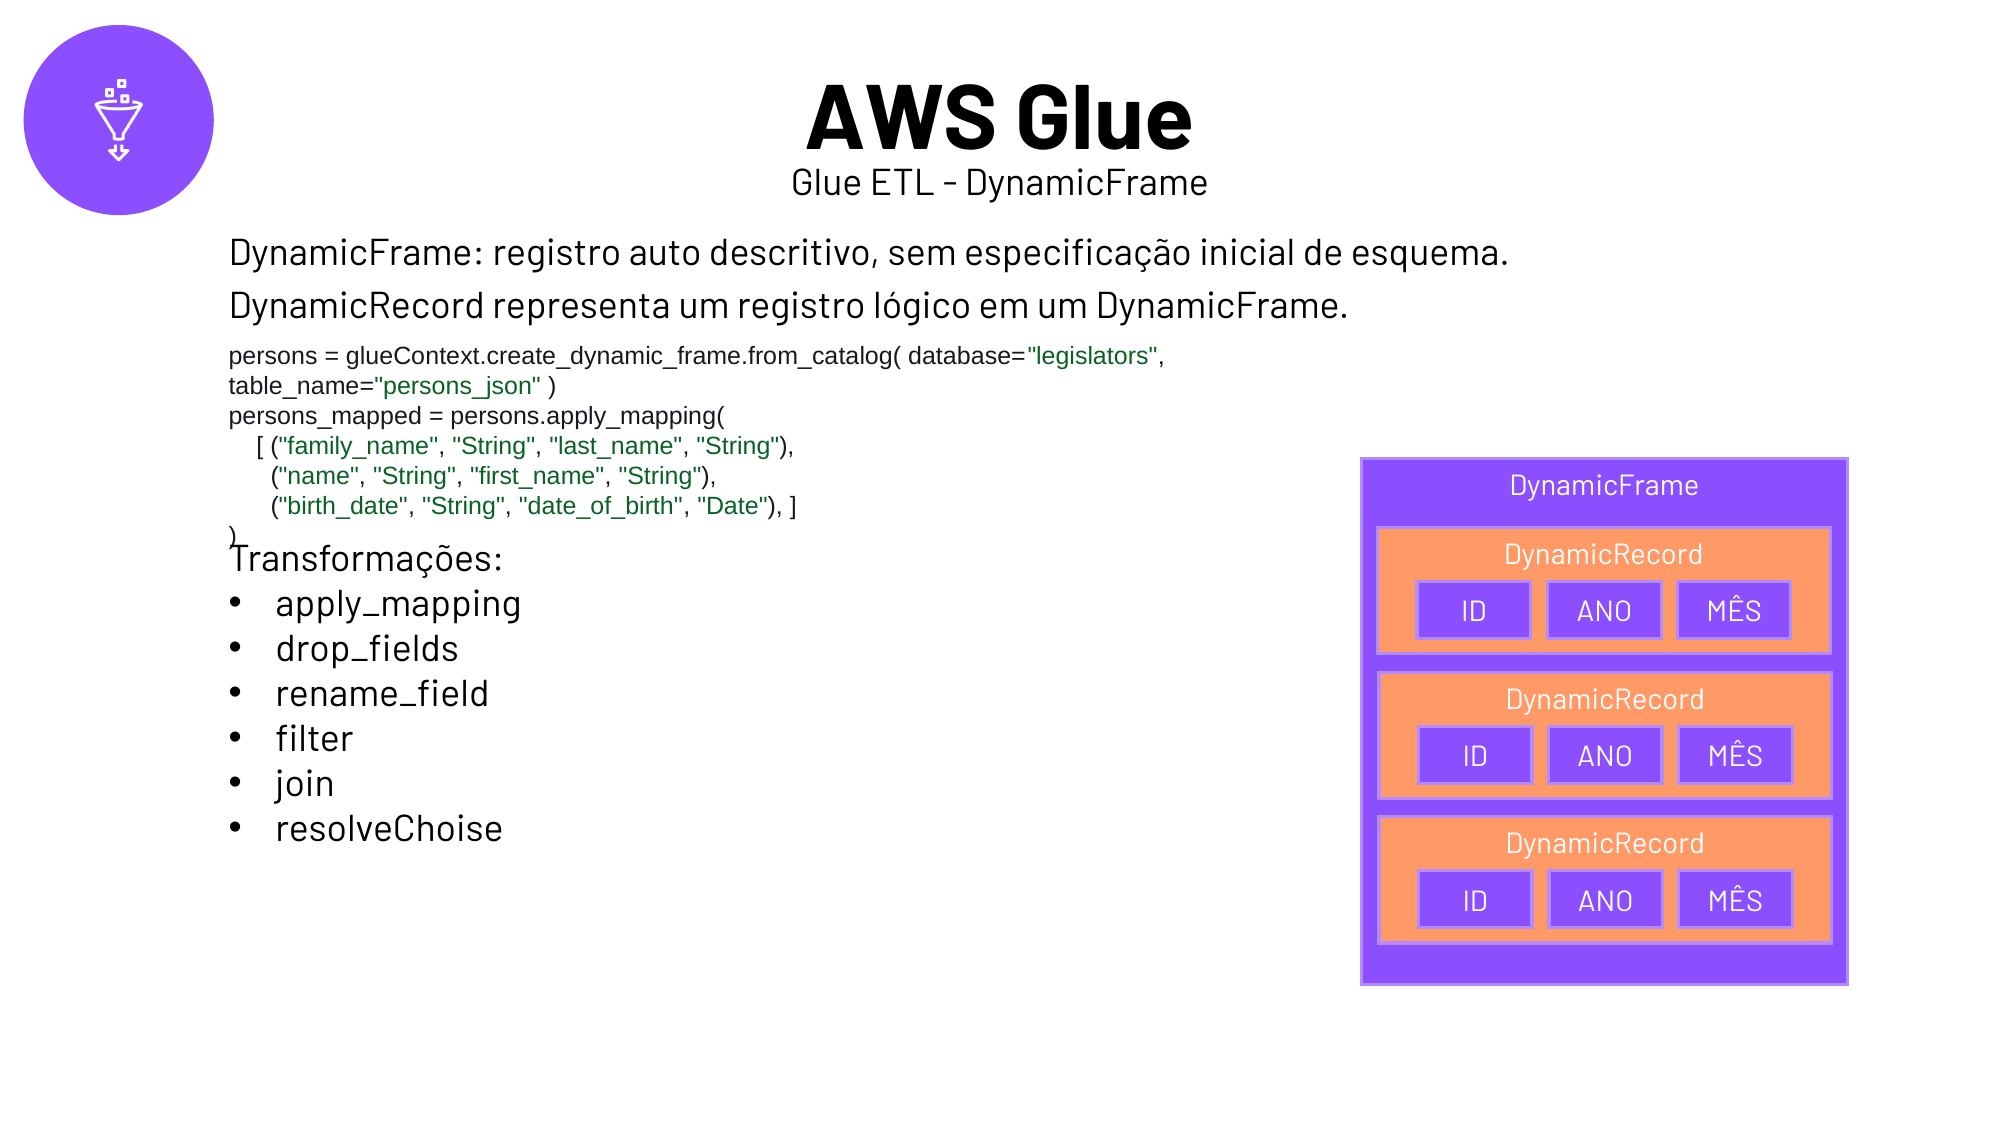

# AWS Glue

Glue ETL - DynamicFrame
DynamicFrame: registro auto descritivo, sem especificação inicial de esquema.
DynamicRecord representa um registro lógico em um DynamicFrame.
persons = glueContext.create_dynamic_frame.from_catalog( database="legislators", table_name="persons_json" )
persons_mapped = persons.apply_mapping(
    [ ("family_name", "String", "last_name", "String"),
      ("name", "String", "first_name", "String"),
      ("birth_date", "String", "date_of_birth", "Date"), ]
)
DynamicFrame
Transformações:
apply_mapping
drop_fields
rename_field
filter
join
resolveChoise
DynamicRecord
ID
ANO
MÊS
DynamicRecord
ID
ANO
MÊS
DynamicRecord
ID
ANO
MÊS